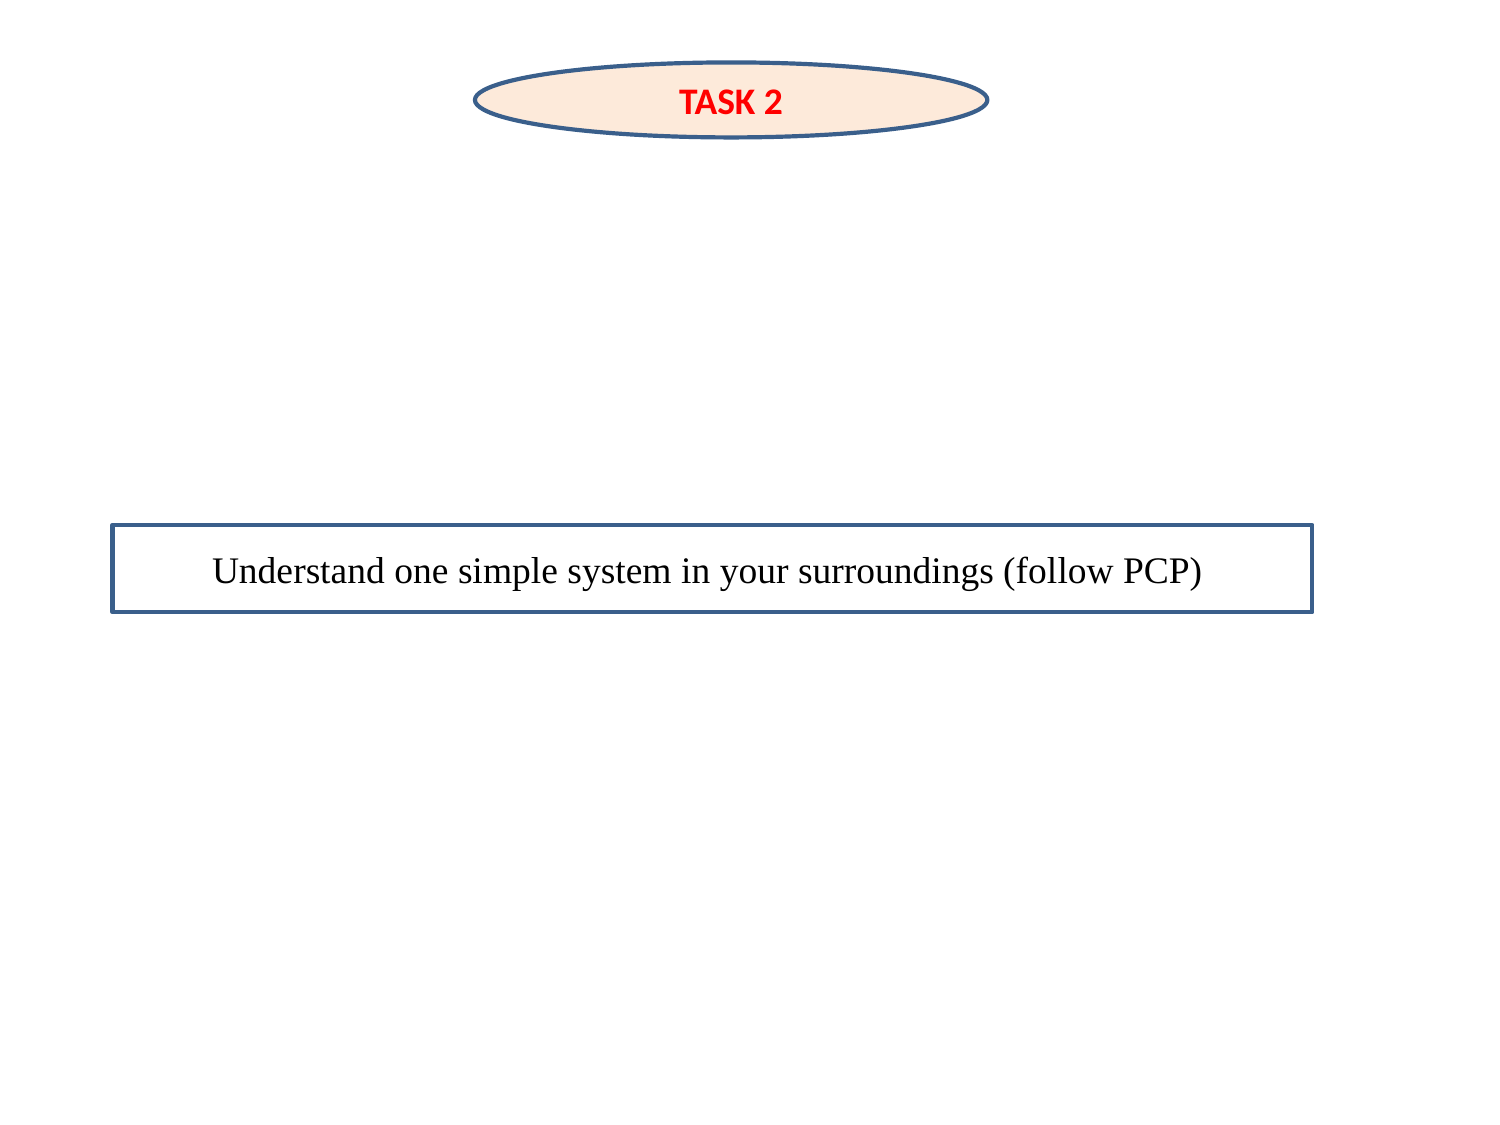

TASK 2
Understand one simple system in your surroundings (follow PCP)